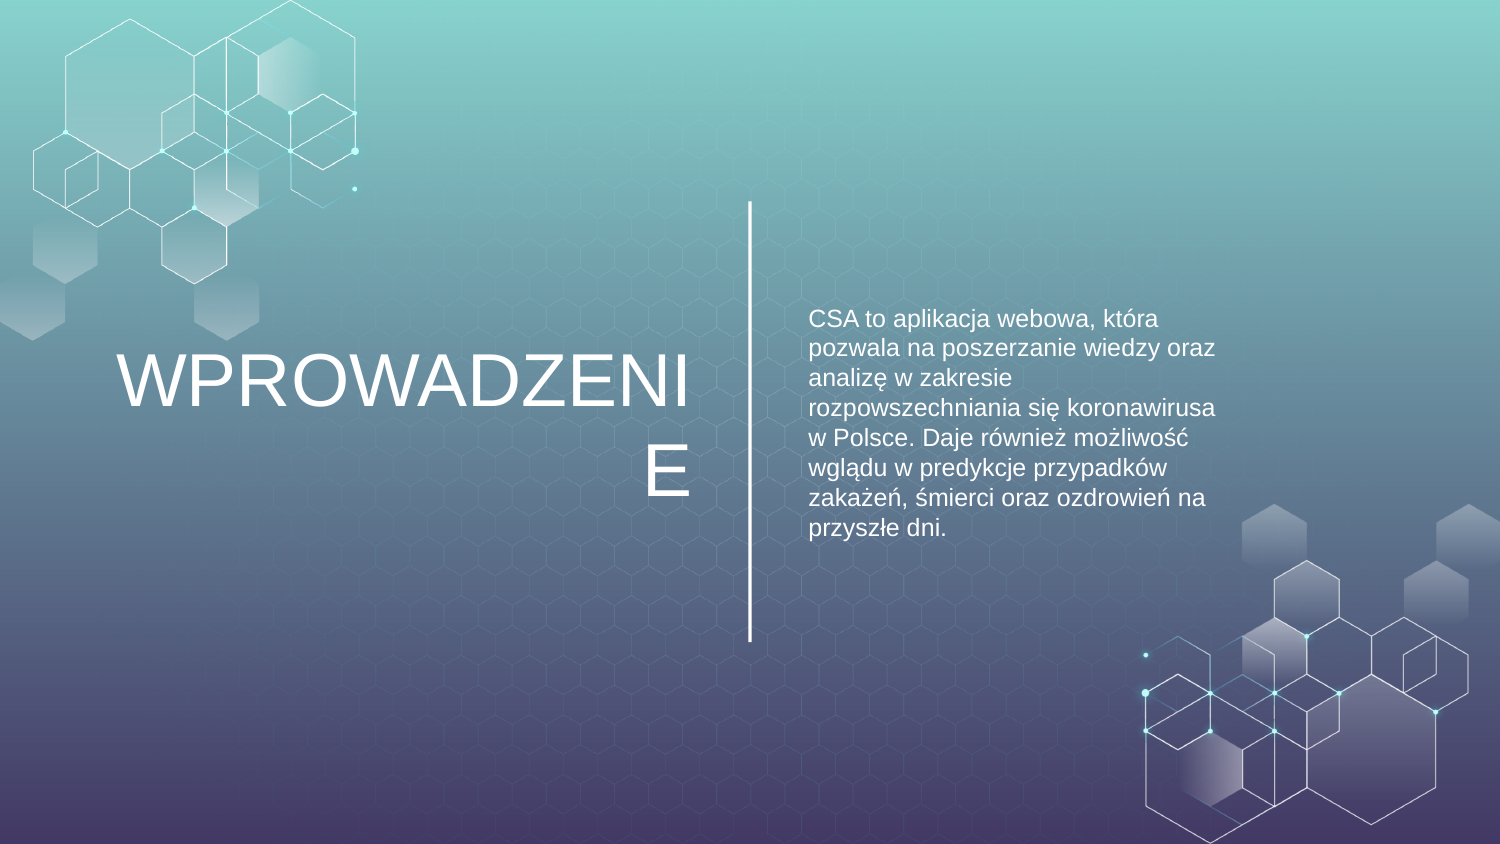

CSA to aplikacja webowa, która pozwala na poszerzanie wiedzy oraz analizę w zakresie rozpowszechniania się koronawirusa w Polsce. Daje również możliwość wglądu w predykcje przypadków zakażeń, śmierci oraz ozdrowień na przyszłe dni.
WPROWADZENIE